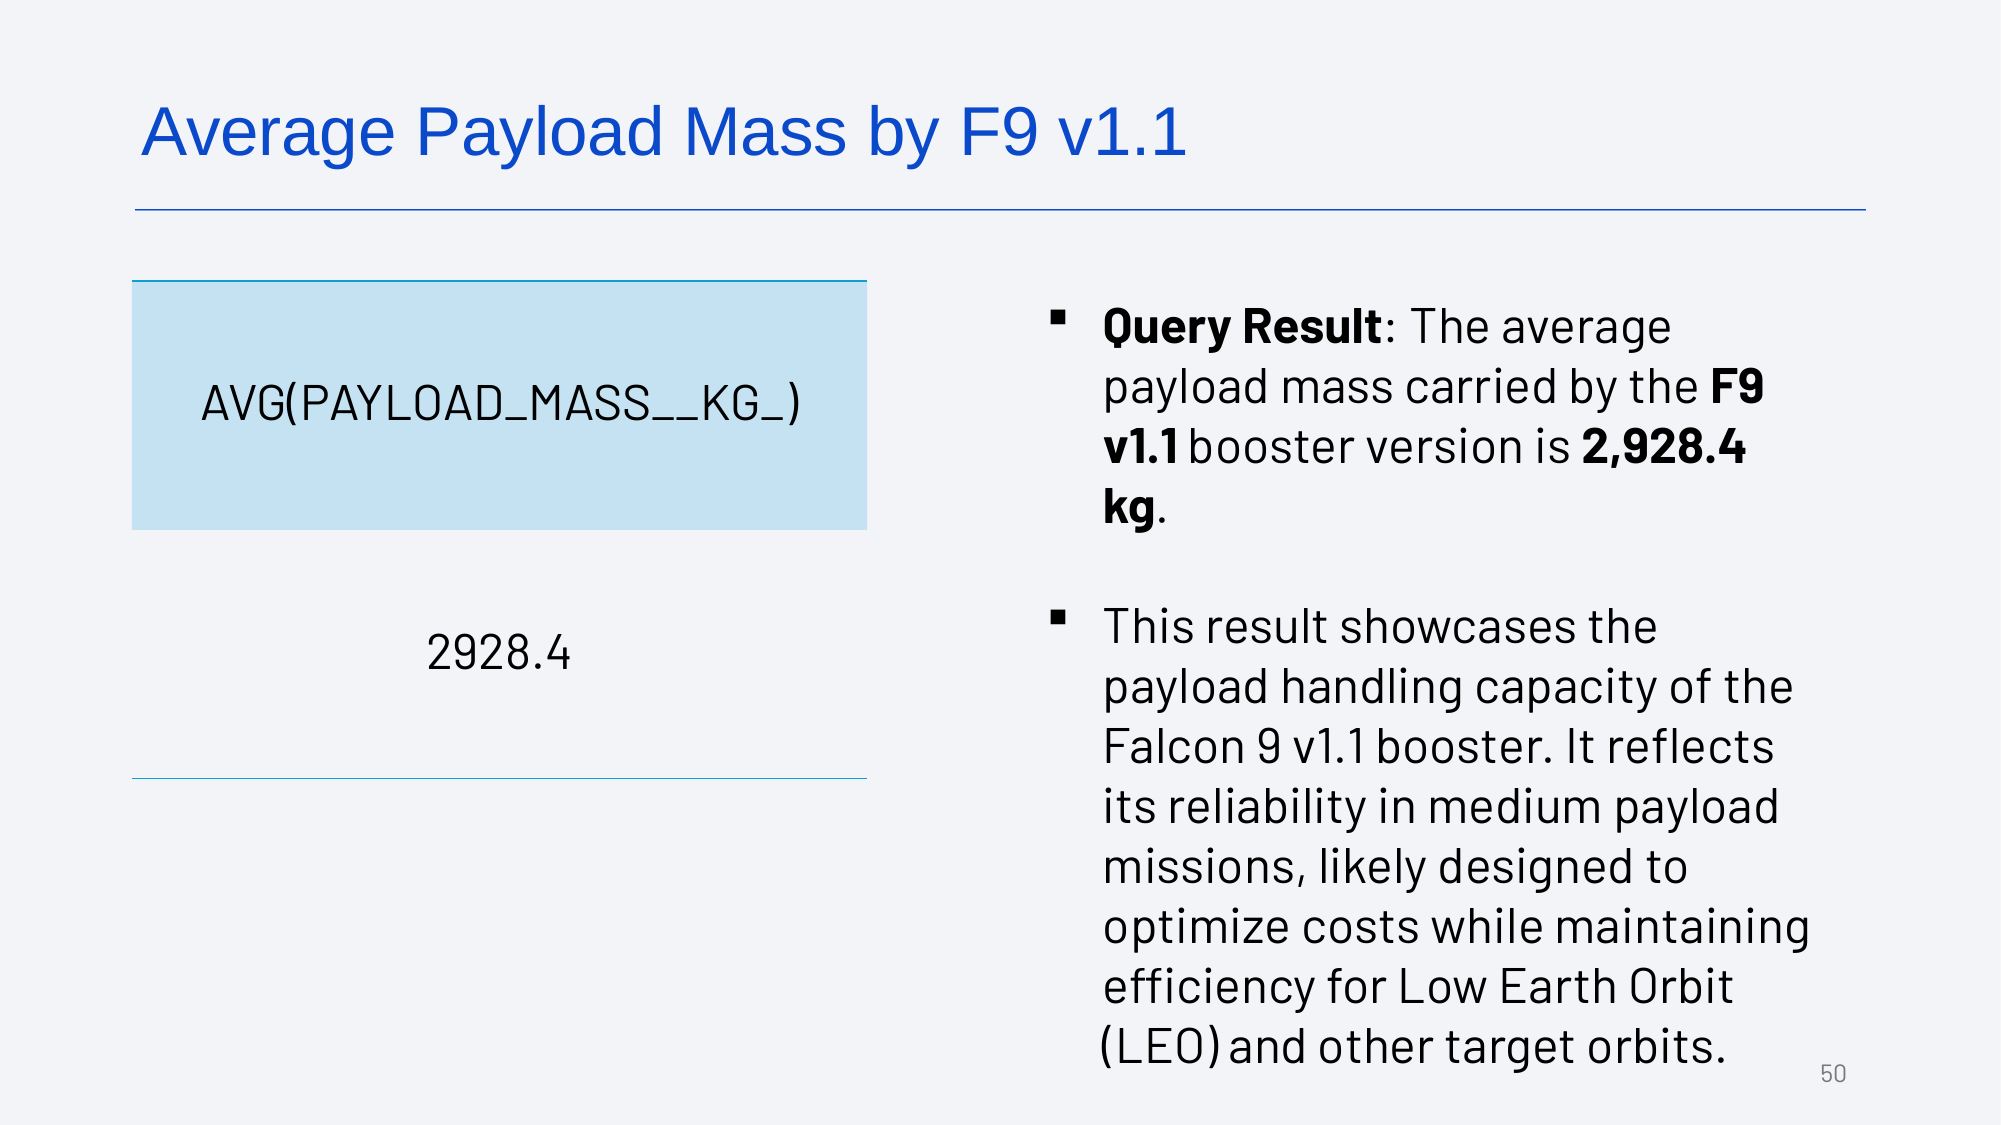

Average Payload Mass by F9 v1.1
| AVG(PAYLOAD\_MASS\_\_KG\_) |
| --- |
| 2928.4 |
Query Result: The average payload mass carried by the F9 v1.1 booster version is 2,928.4 kg.

This result showcases the payload handling capacity of the Falcon 9 v1.1 booster. It reflects its reliability in medium payload missions, likely designed to optimize costs while maintaining efficiency for Low Earth Orbit (LEO) and other target orbits.

50